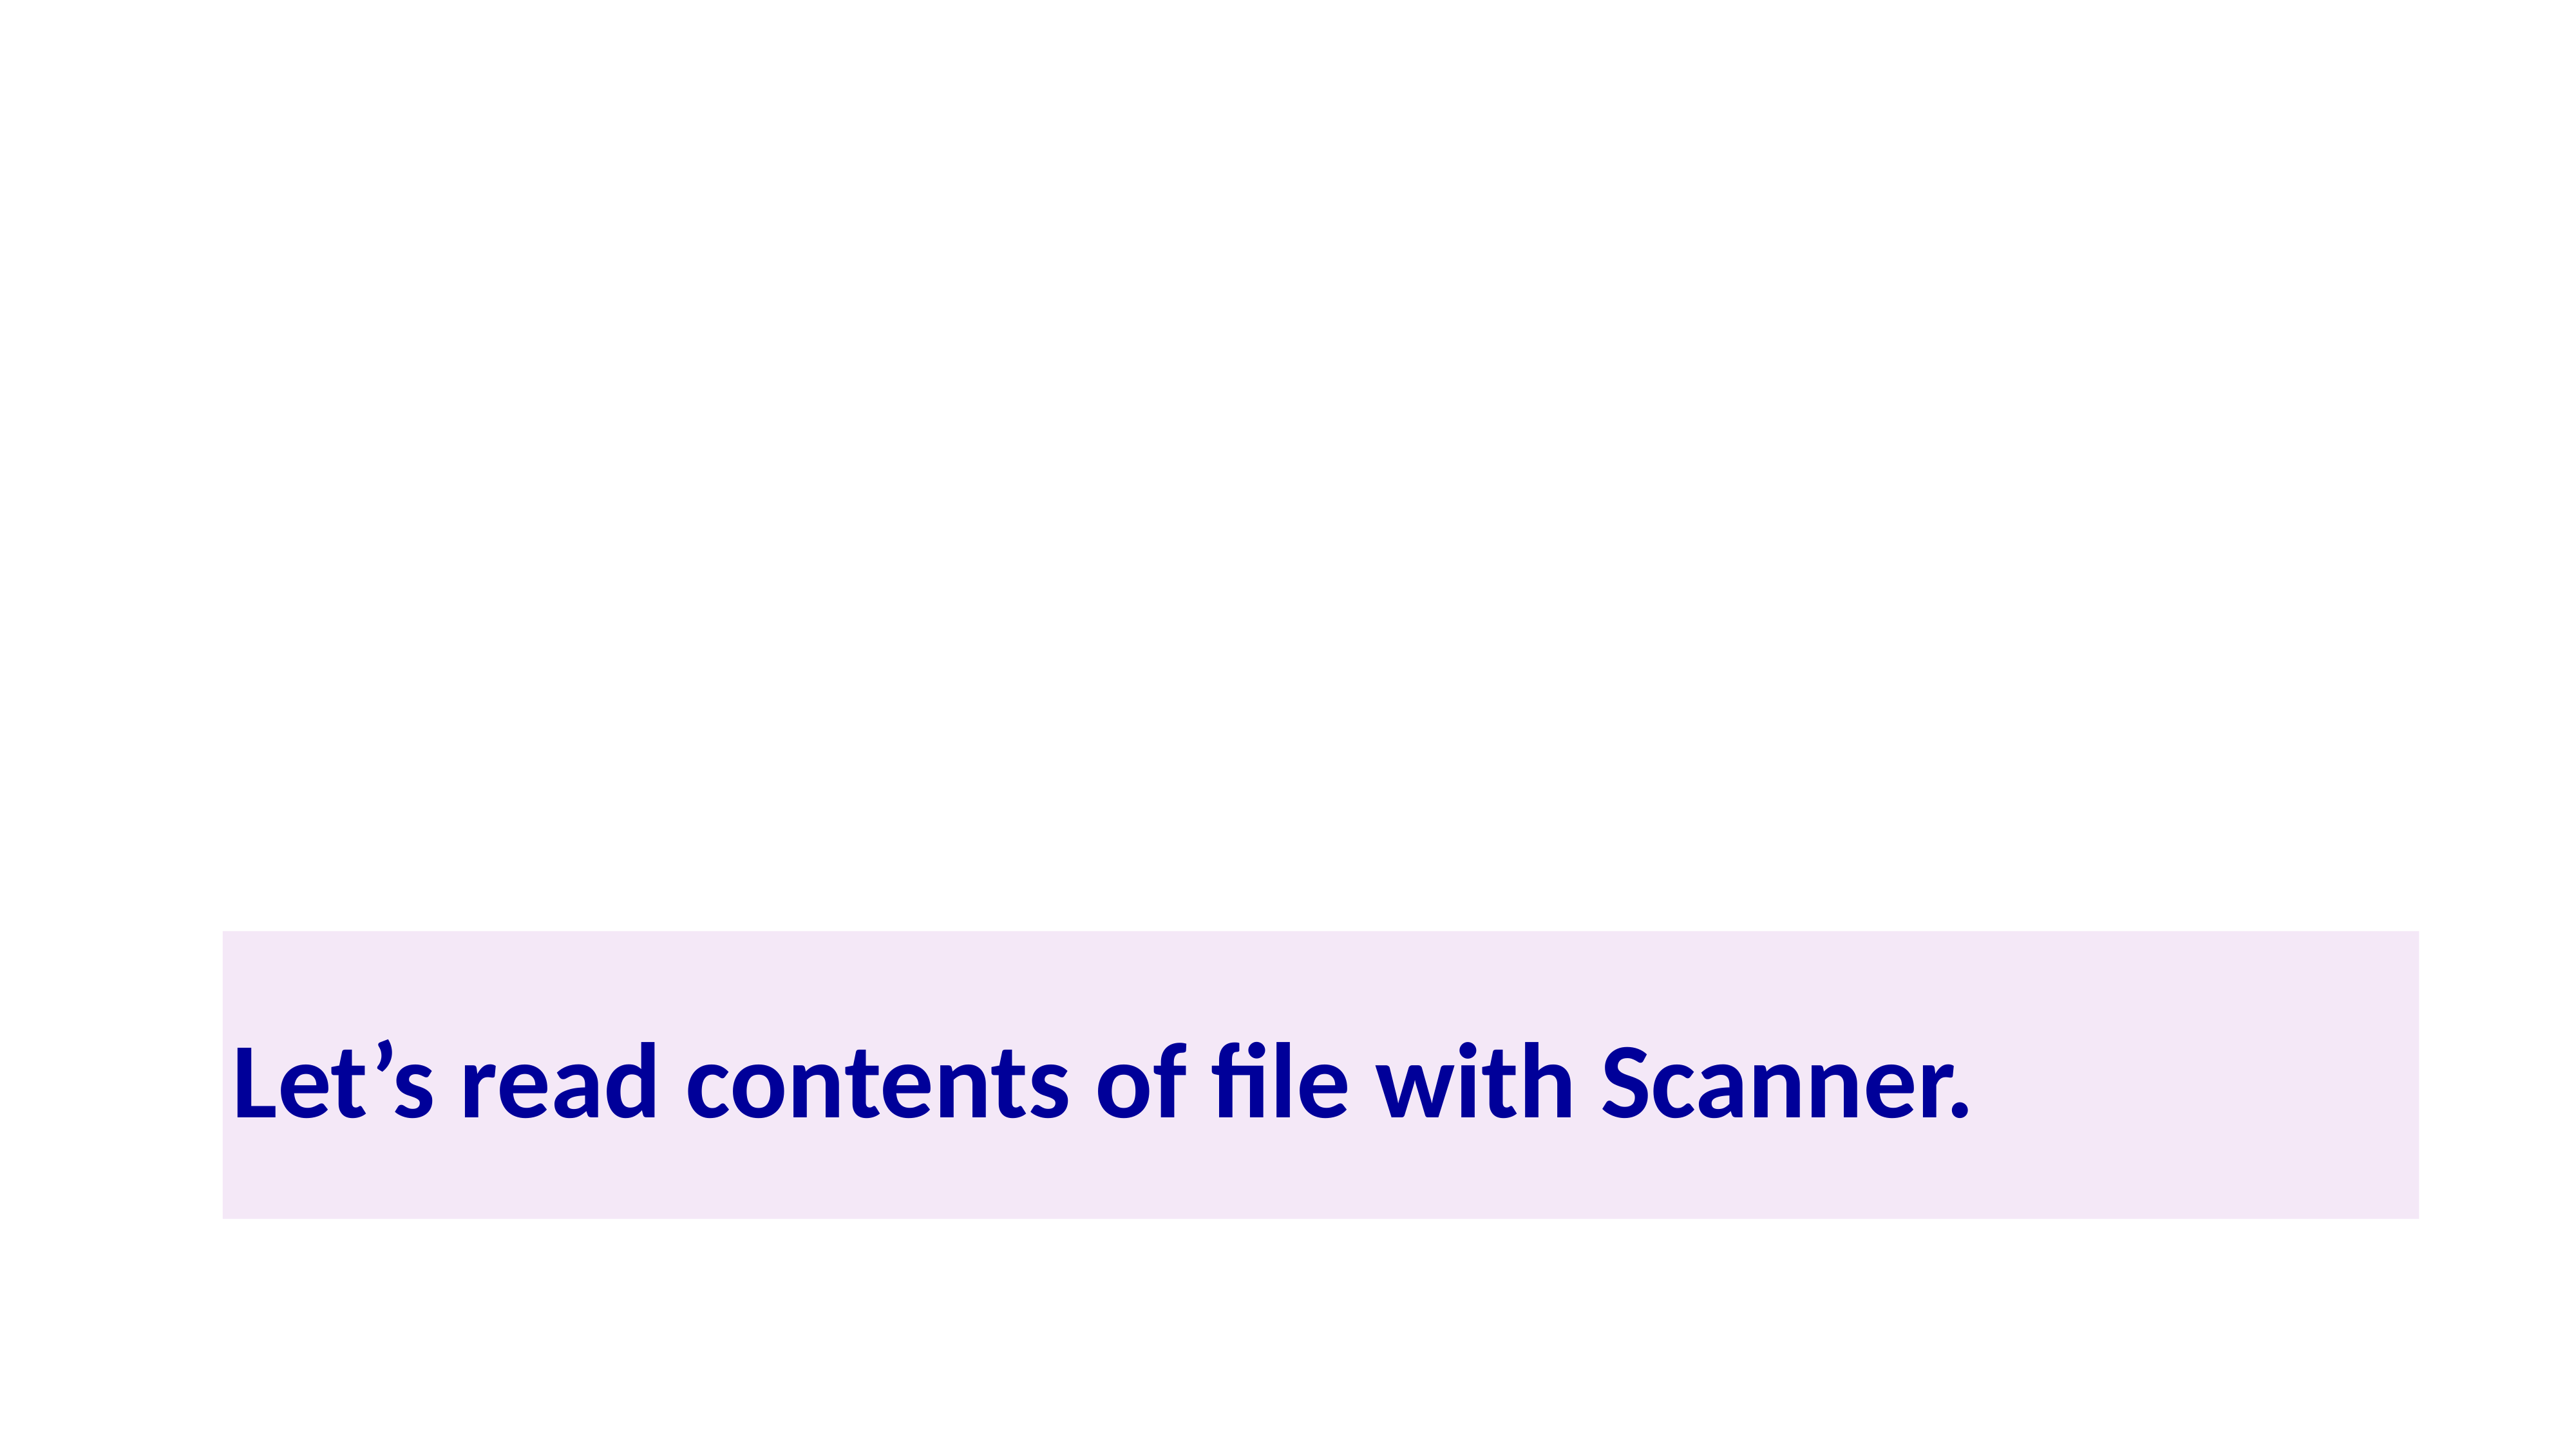

# Let’s read contents of file with Scanner.